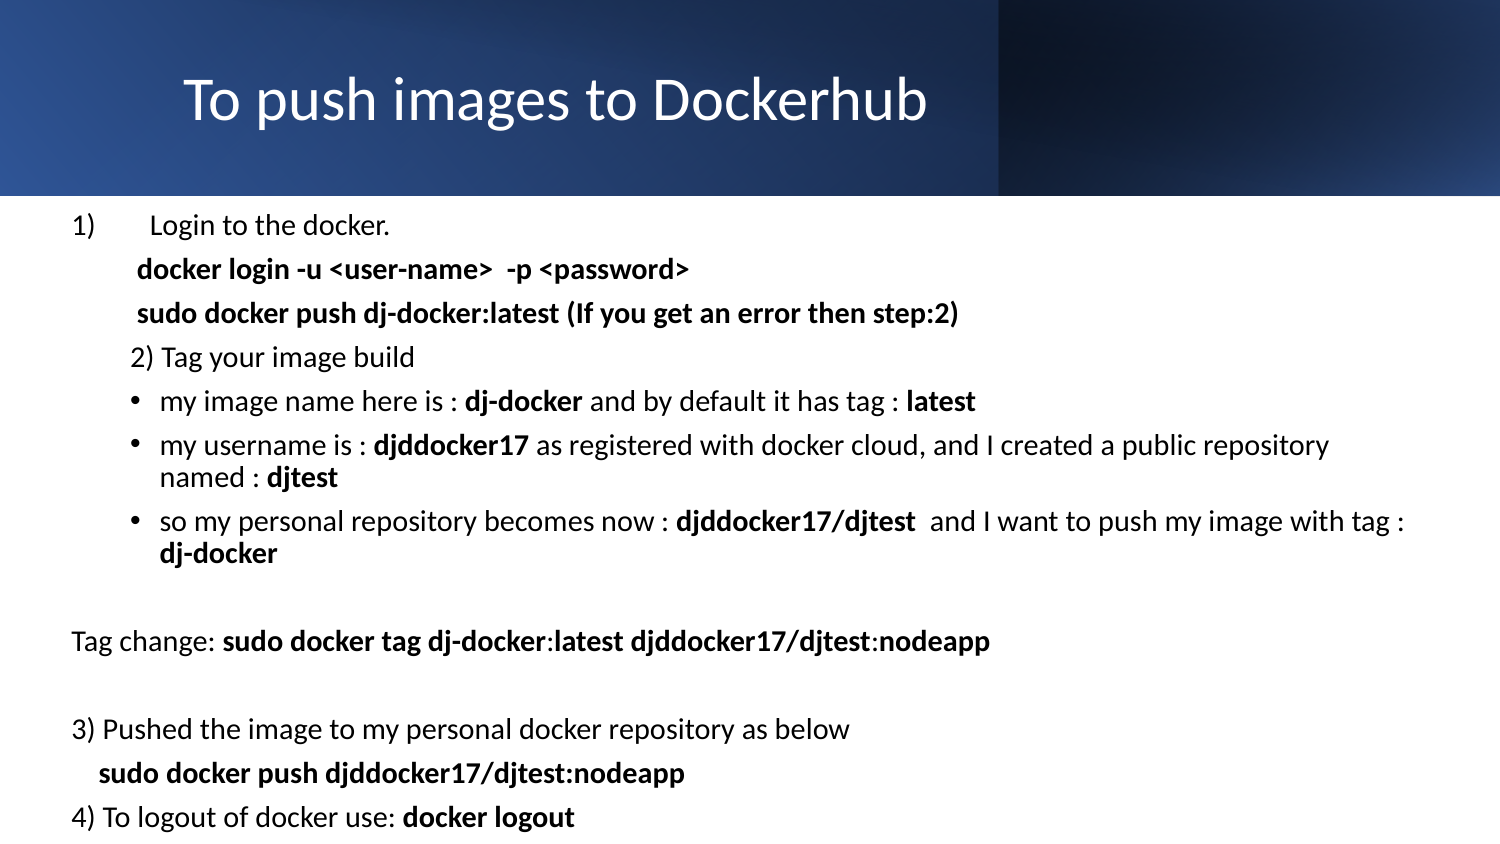

# To push images to Dockerhub
Login to the docker.
 docker login -u <user-name>  -p <password>
 sudo docker push dj-docker:latest (If you get an error then step:2)
2) Tag your image build
my image name here is : dj-docker and by default it has tag : latest
my username is : djddocker17 as registered with docker cloud, and I created a public repository named : djtest
so my personal repository becomes now : djddocker17/djtest  and I want to push my image with tag :  dj-docker

Tag change: sudo docker tag dj-docker:latest djddocker17/djtest:nodeapp

3) Pushed the image to my personal docker repository as below
    sudo docker push djddocker17/djtest:nodeapp
4) To logout of docker use: docker logout